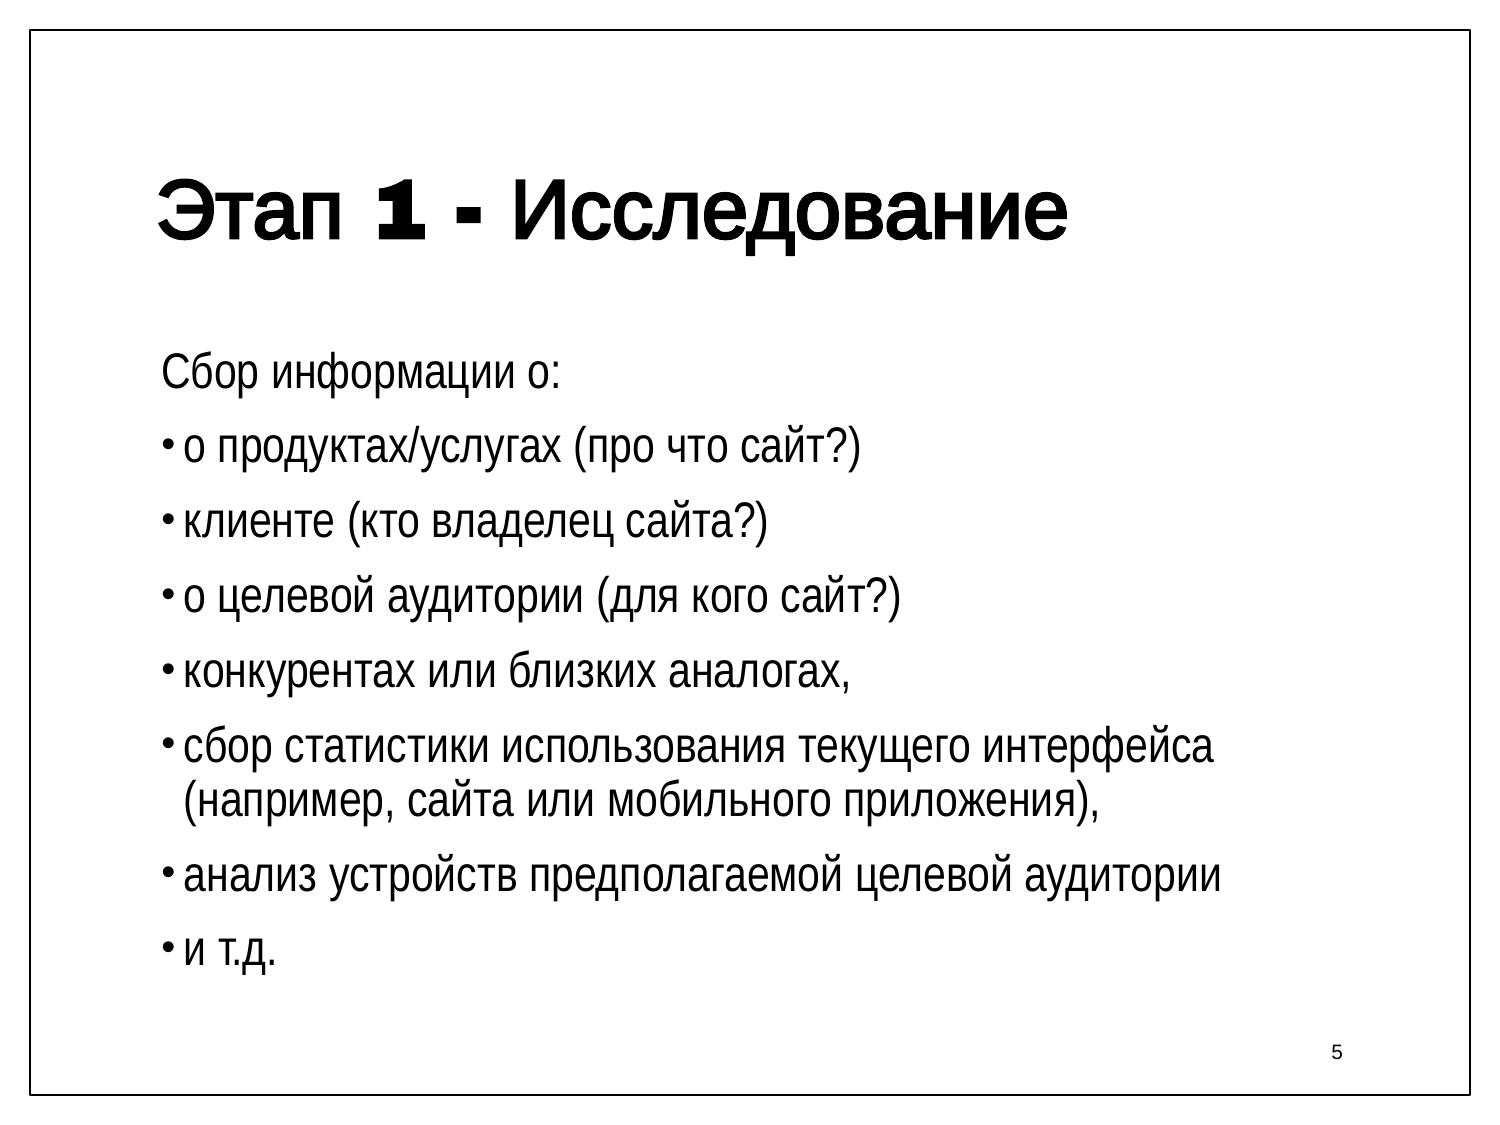

# Этап 1 - Исследование
Сбор информации о:
о продуктах/услугах (про что сайт?)
клиенте (кто владелец сайта?)
о целевой аудитории (для кого сайт?)
конкурентах или близких аналогах,
сбор статистики использования текущего интерфейса (например, сайта или мобильного приложения),
анализ устройств предполагаемой целевой аудитории
и т.д.
5